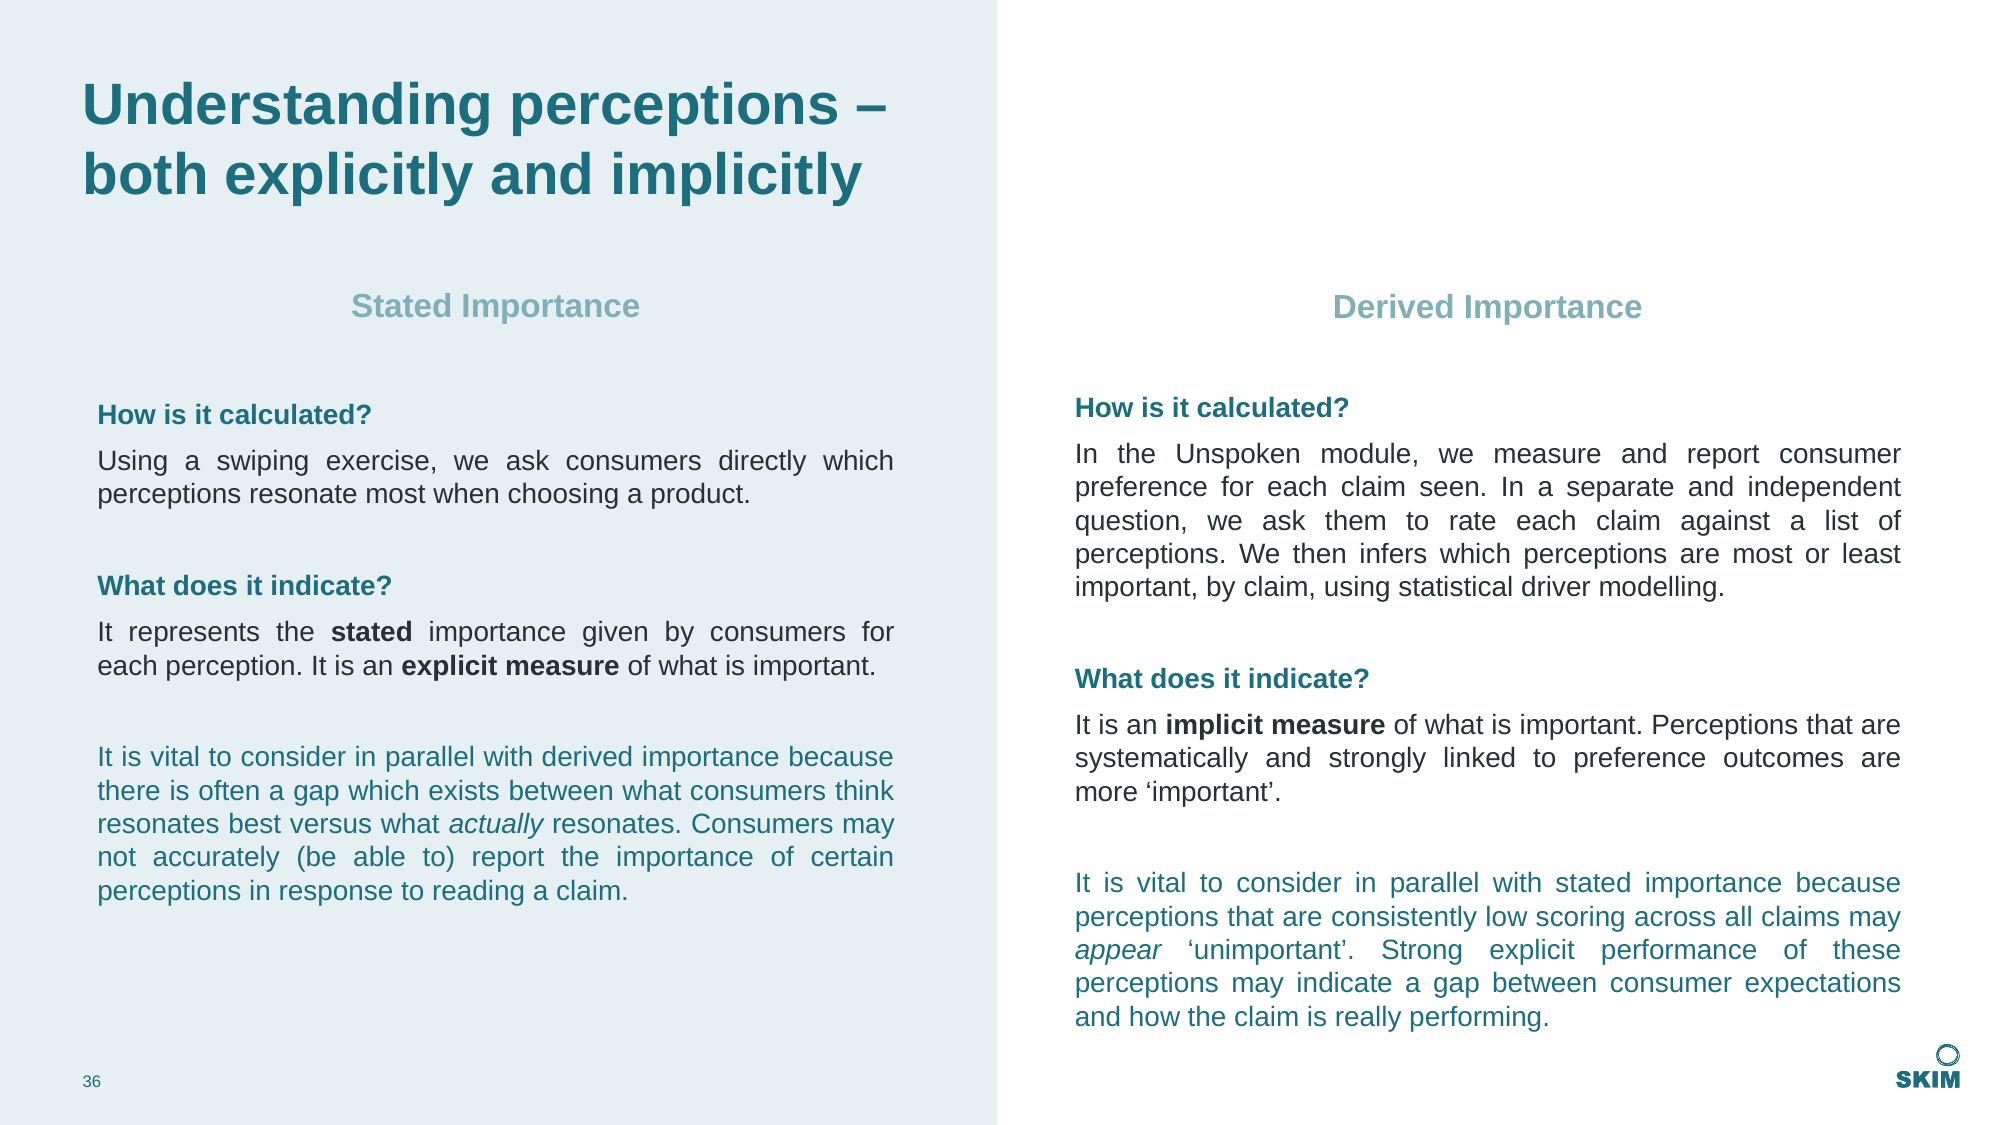

# Understanding perceptions – both explicitly and implicitly
Stated Importance
Derived Importance

How is it calculated?
Using a swiping exercise, we ask consumers directly which perceptions resonate most when choosing a product.

What does it indicate?
It represents the stated importance given by consumers for each perception. It is an explicit measure of what is important.

It is vital to consider in parallel with derived importance because there is often a gap which exists between what consumers think resonates best versus what actually resonates. Consumers may not accurately (be able to) report the importance of certain perceptions in response to reading a claim.

How is it calculated?
In the Unspoken module, we measure and report consumer preference for each claim seen. In a separate and independent question, we ask them to rate each claim against a list of perceptions. We then infers which perceptions are most or least important, by claim, using statistical driver modelling.

What does it indicate?
It is an implicit measure of what is important. Perceptions that are systematically and strongly linked to preference outcomes are more ‘important’.

It is vital to consider in parallel with stated importance because perceptions that are consistently low scoring across all claims may appear ‘unimportant’. Strong explicit performance of these perceptions may indicate a gap between consumer expectations and how the claim is really performing.

36